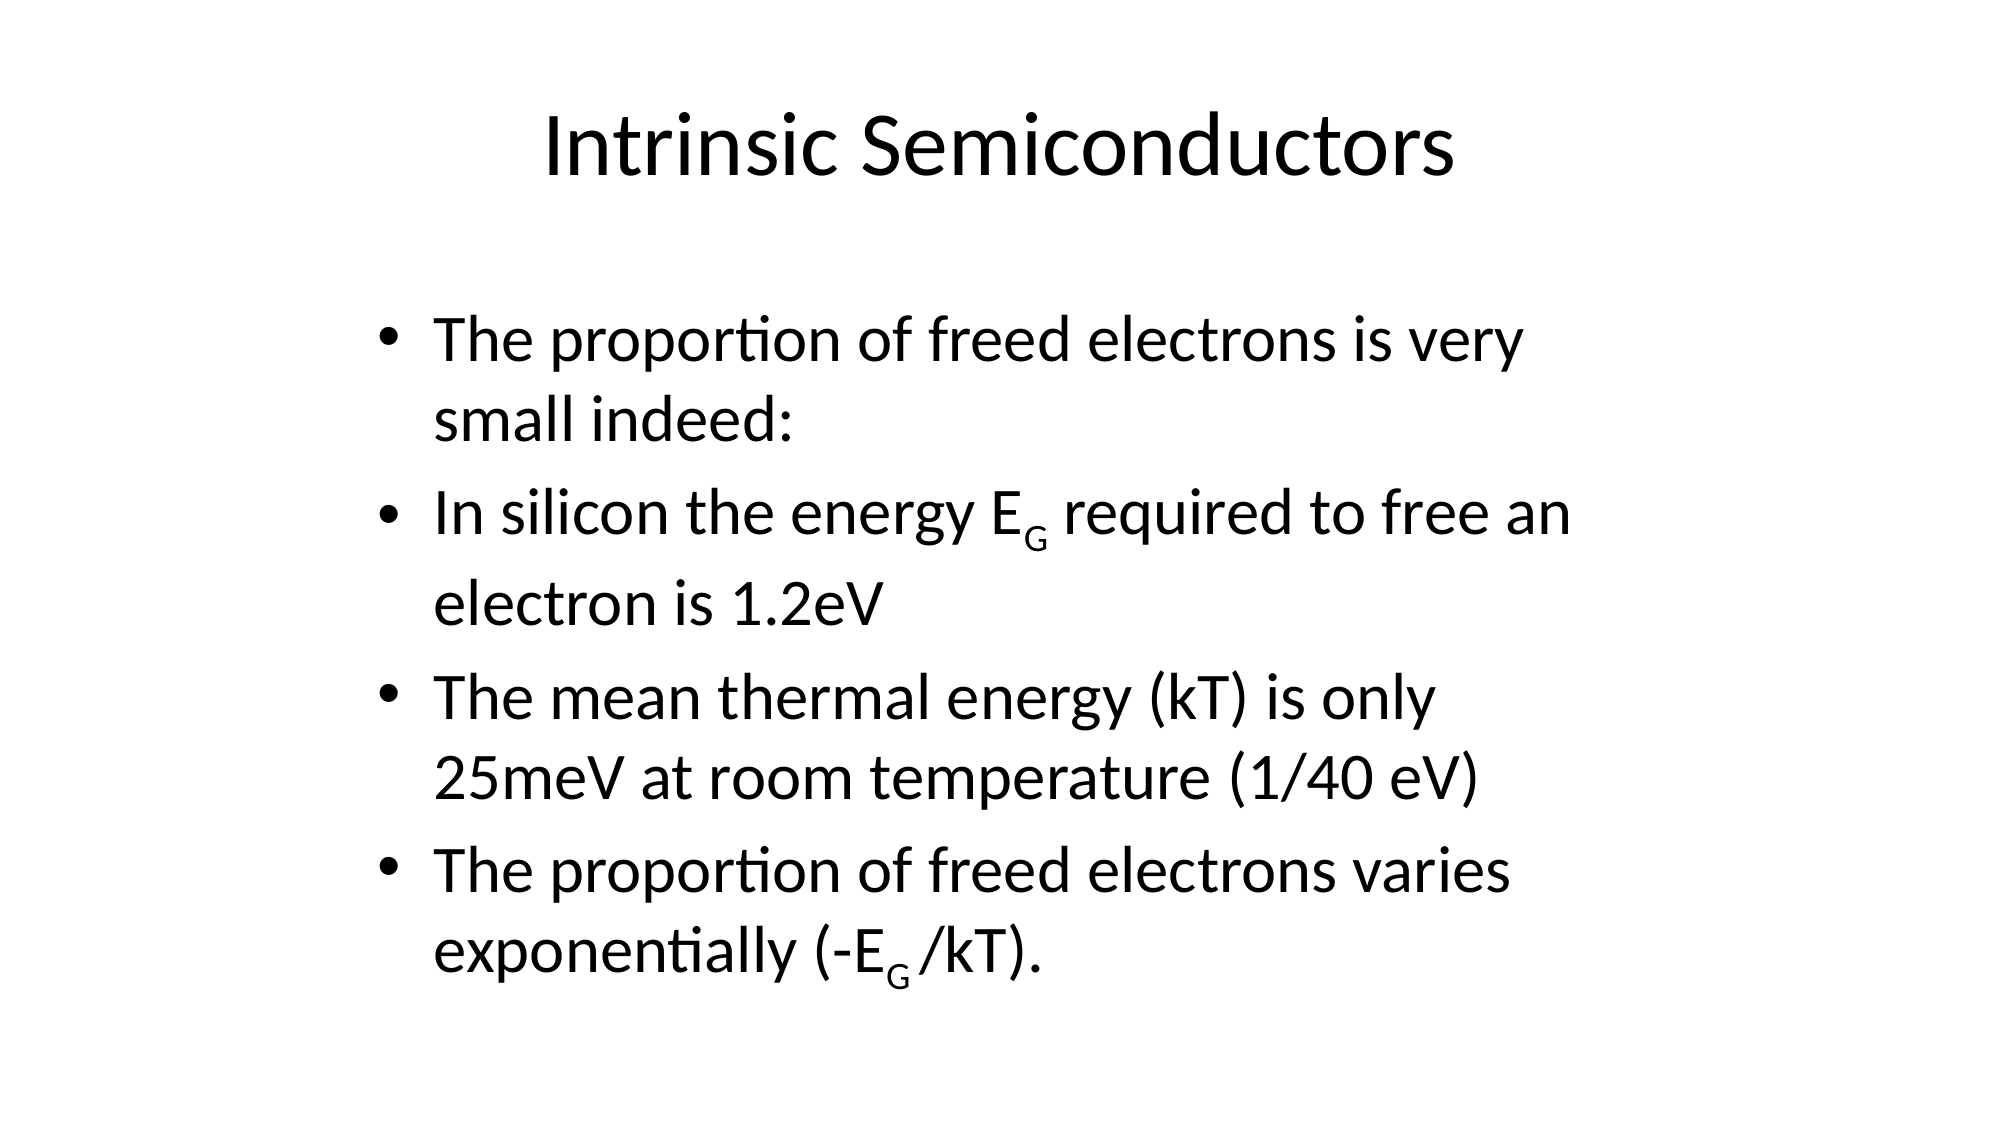

# Intrinsic Semiconductors
The proportion of freed electrons is very small indeed:
In silicon the energy EG required to free an electron is 1.2eV
The mean thermal energy (kT) is only 25meV at room temperature (1/40 eV)
The proportion of freed electrons varies exponentially (-EG /kT).